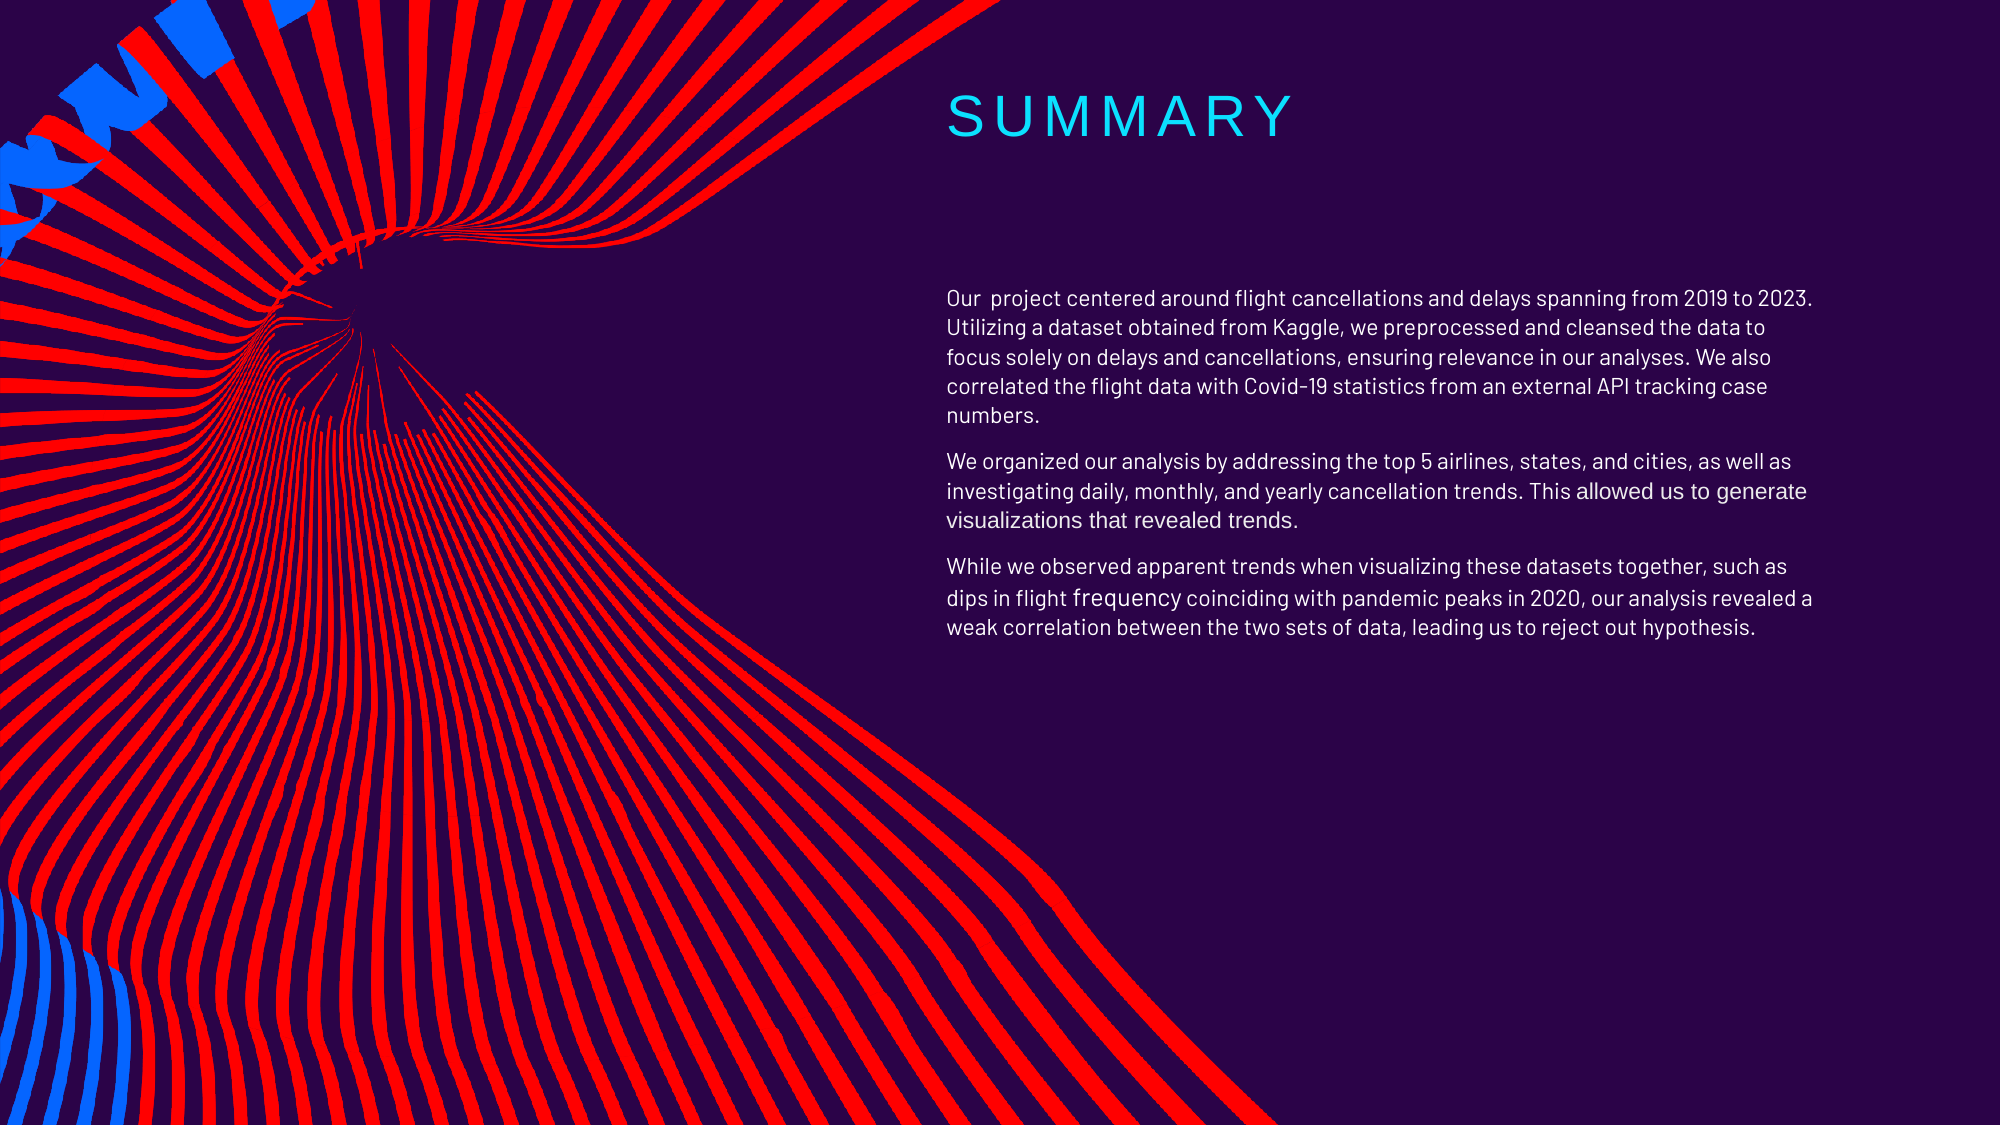

# Summary
Our  project centered around flight cancellations and delays spanning from 2019 to 2023. Utilizing a dataset obtained from Kaggle, we preprocessed and cleansed the data to focus solely on delays and cancellations, ensuring relevance in our analyses. We also correlated the flight data with Covid-19 statistics from an external API tracking case numbers.
We organized our analysis by addressing the top 5 airlines, states, and cities, as well as investigating daily, monthly, and yearly cancellation trends. This allowed us to generate visualizations that revealed trends.
While we observed apparent trends when visualizing these datasets together, such as dips in flight frequency coinciding with pandemic peaks in 2020, our analysis revealed a weak correlation between the two sets of data, leading us to reject out hypothesis.